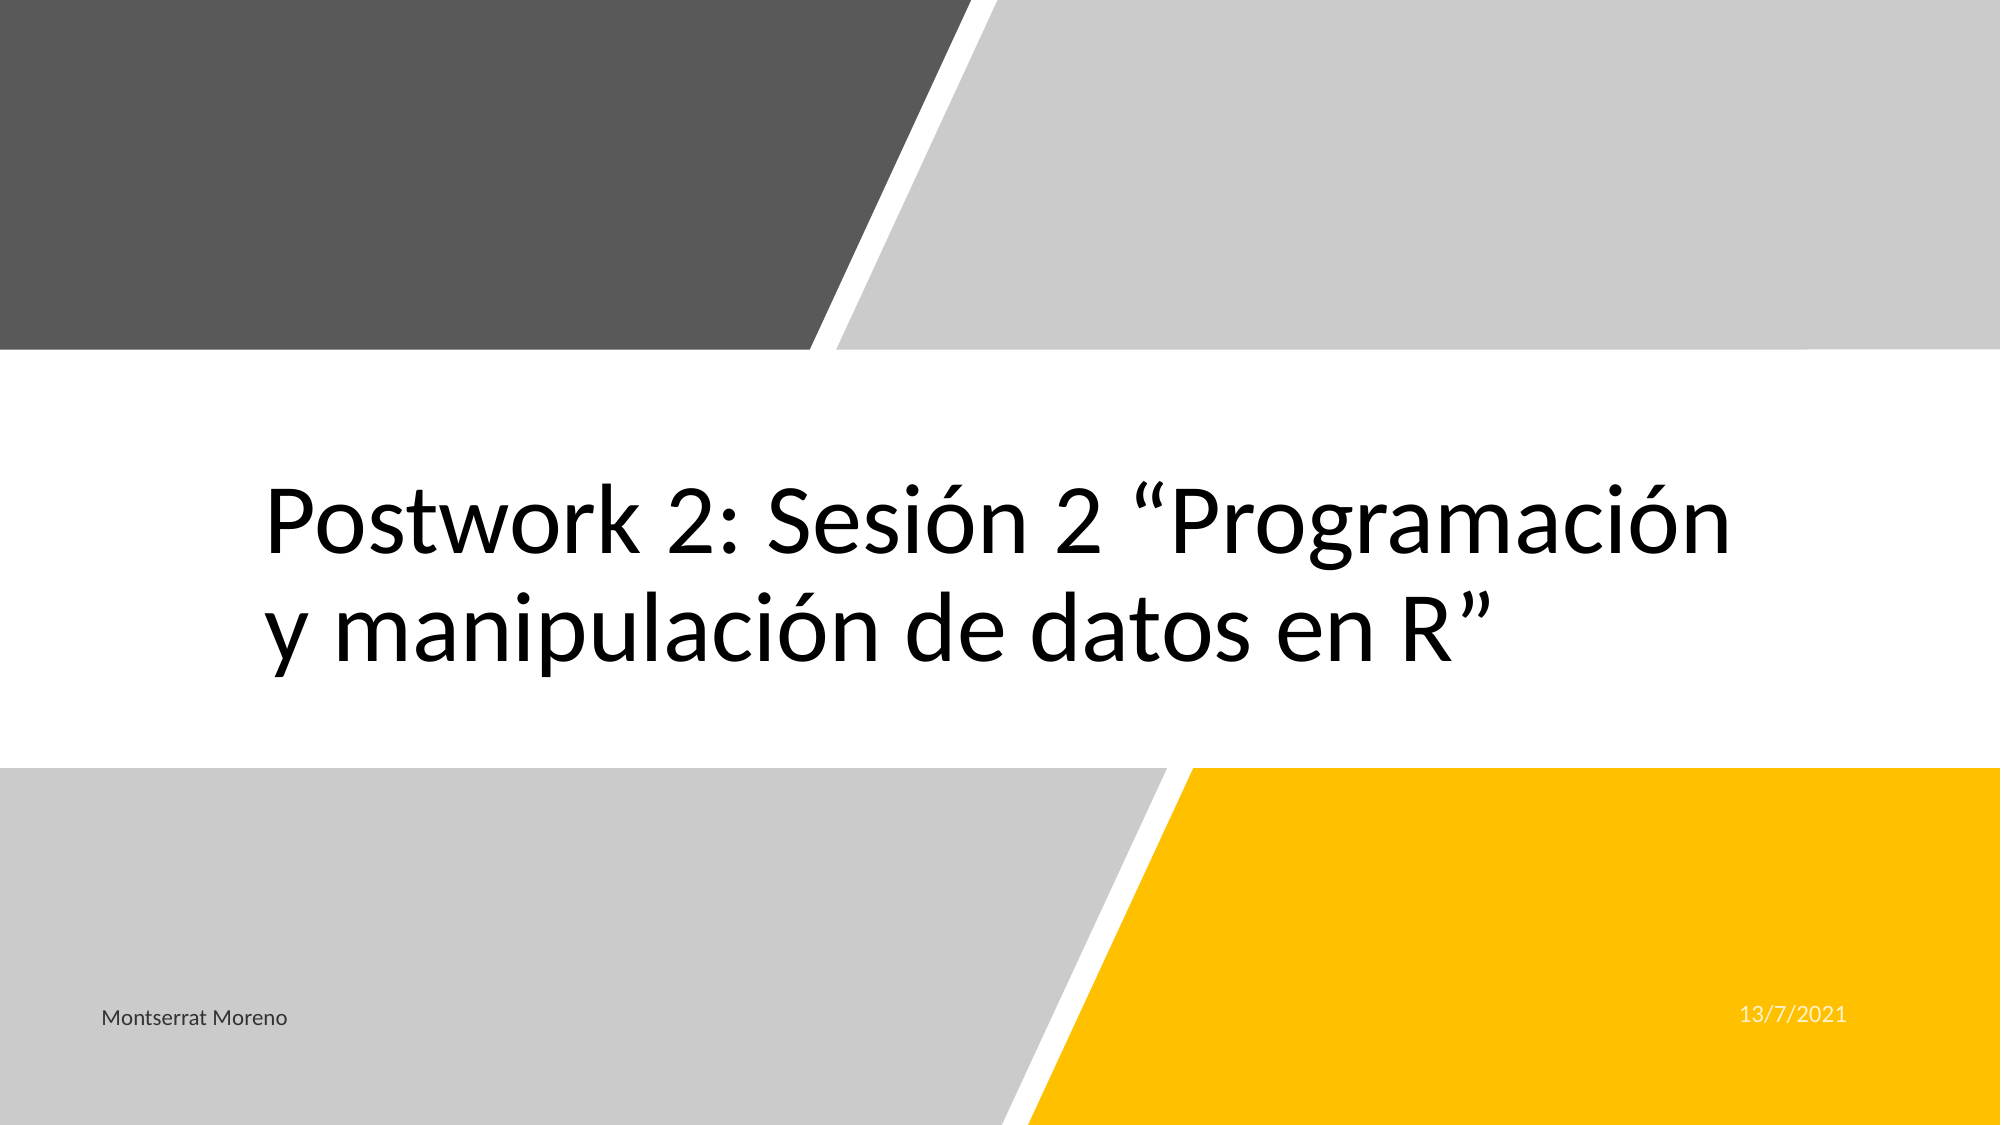

# Postwork 2: Sesión 2 “Programación y manipulación de datos en R”

Montserrat Moreno
13/7/2021